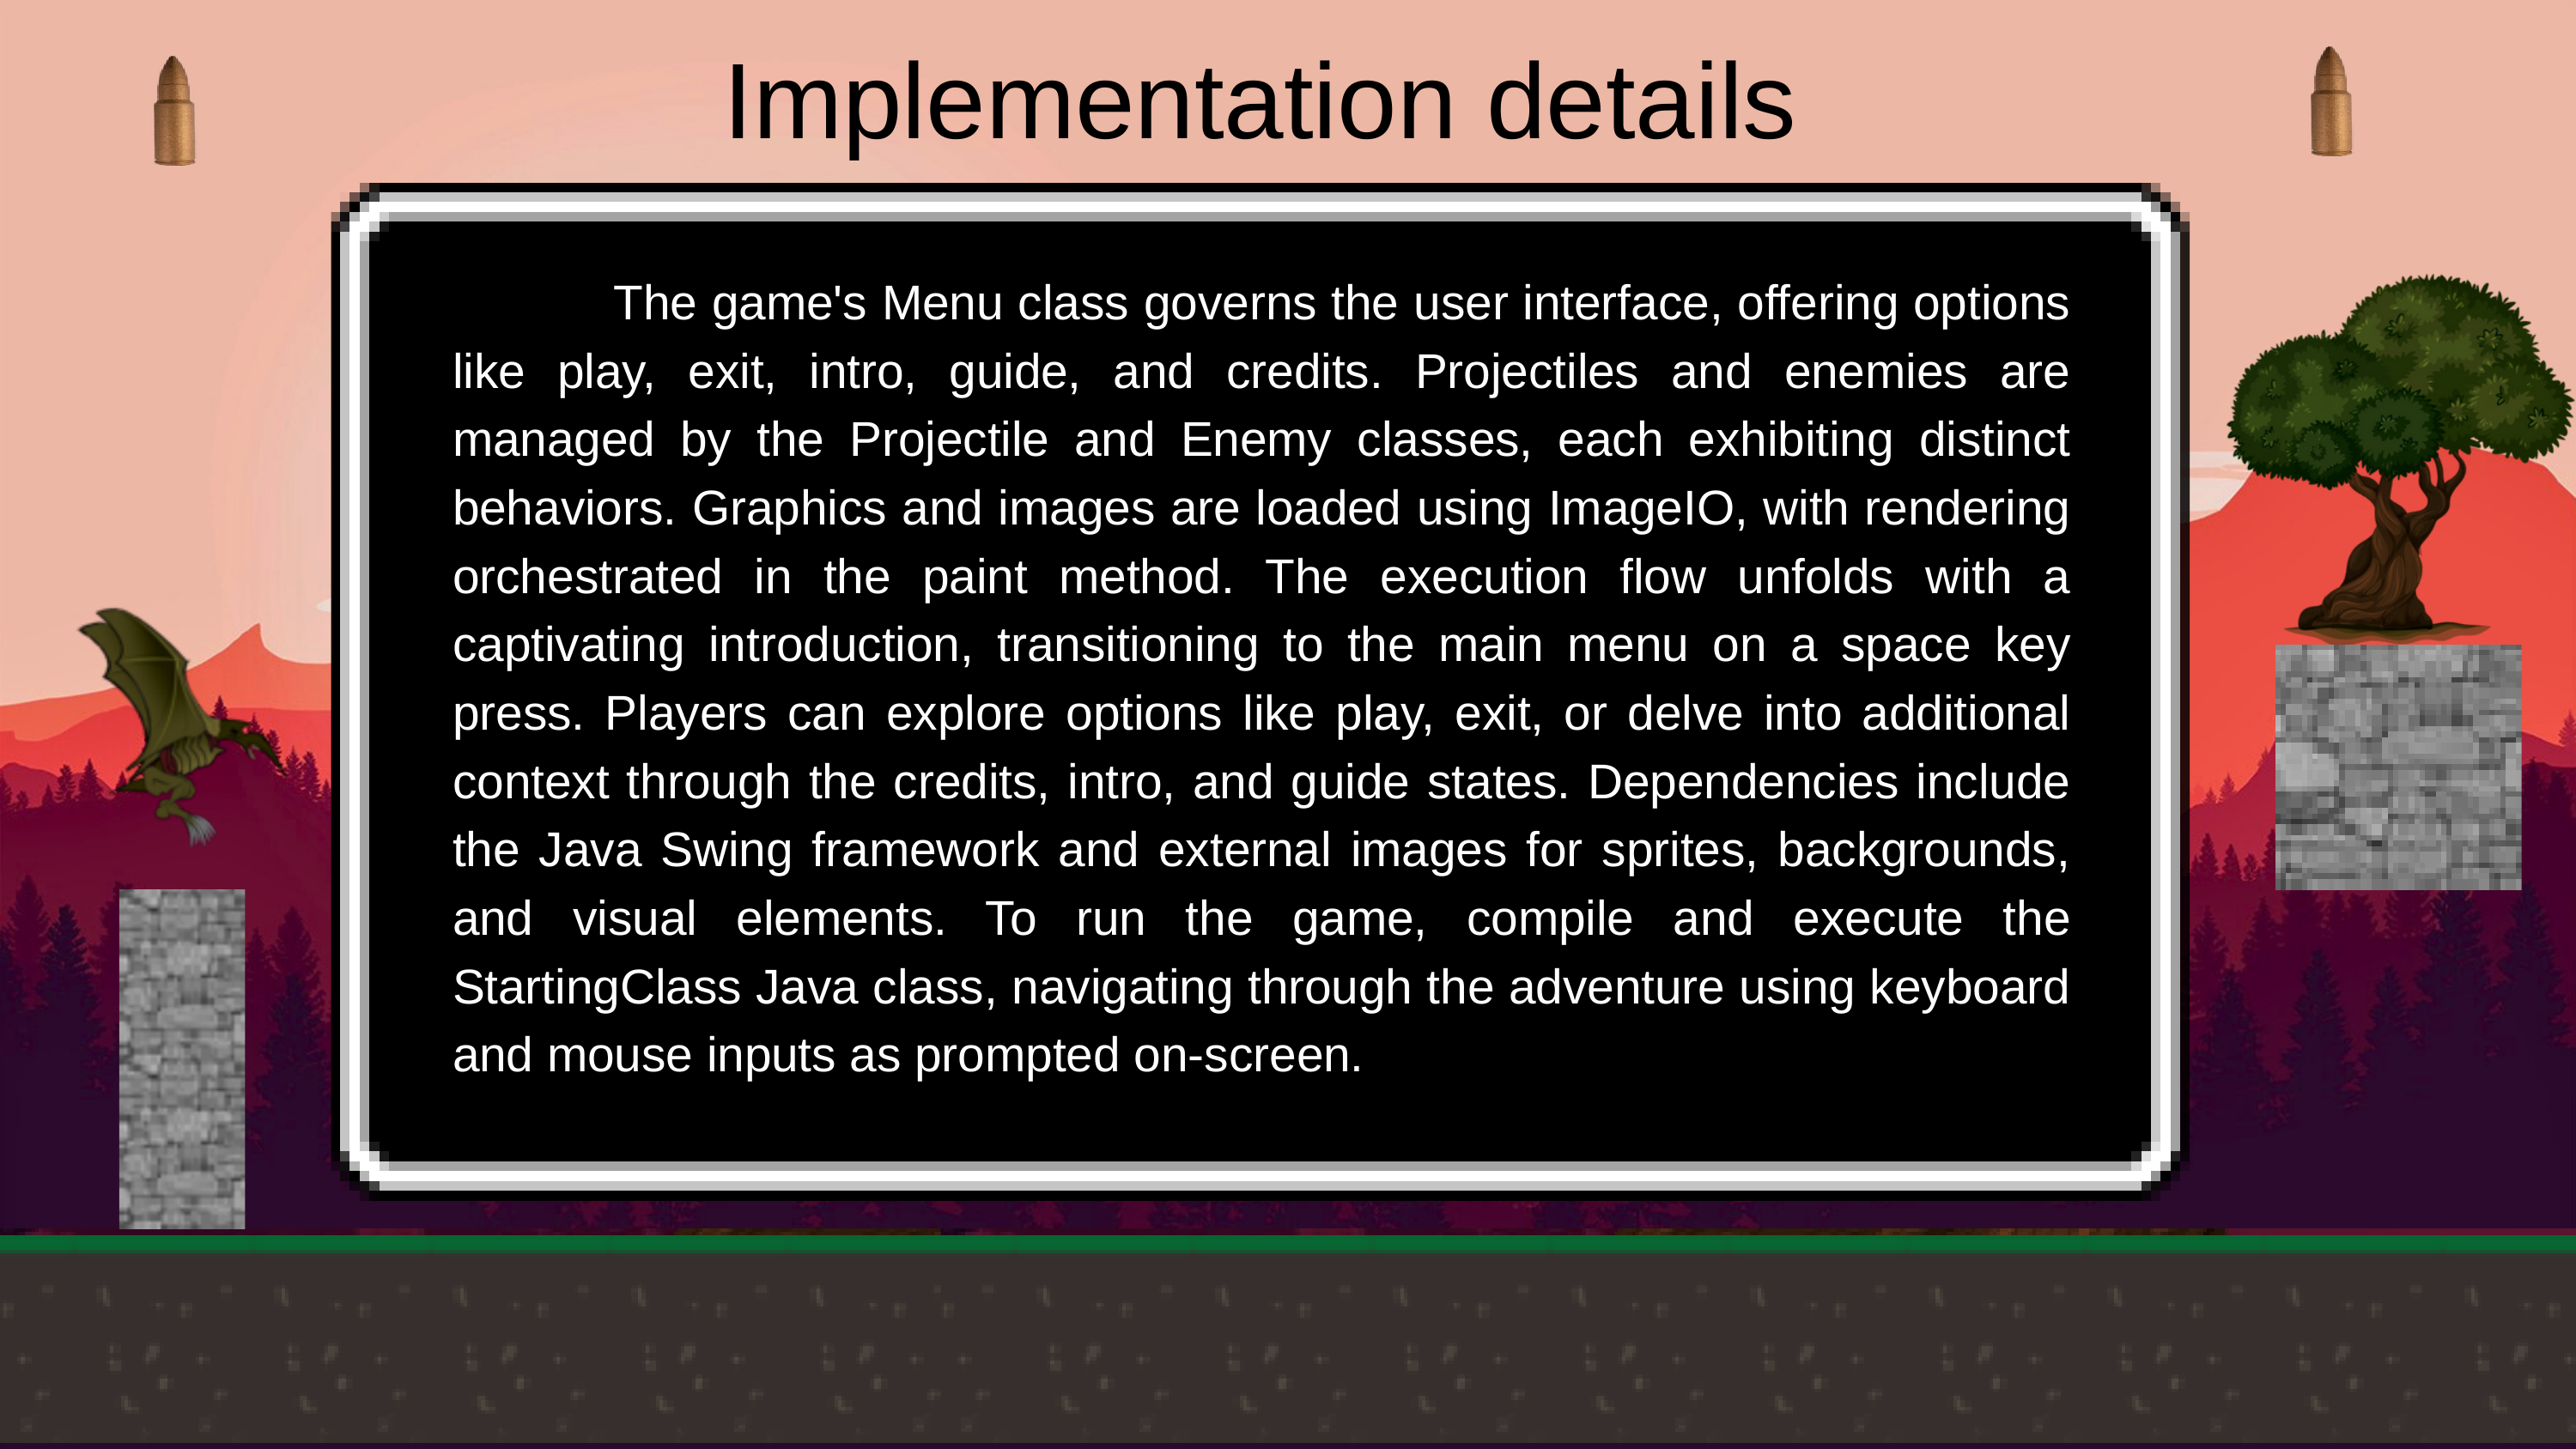

Implementation details

           The game's Menu class governs the user interface, offering options like play, exit, intro, guide, and credits. Projectiles and enemies are managed by the Projectile and Enemy classes, each exhibiting distinct behaviors. Graphics and images are loaded using ImageIO, with rendering orchestrated in the paint method. The execution flow unfolds with a captivating introduction, transitioning to the main menu on a space key press. Players can explore options like play, exit, or delve into additional context through the credits, intro, and guide states. Dependencies include the Java Swing framework and external images for sprites, backgrounds, and visual elements. To run the game, compile and execute the StartingClass Java class, navigating through the adventure using keyboard and mouse inputs as prompted on-screen.